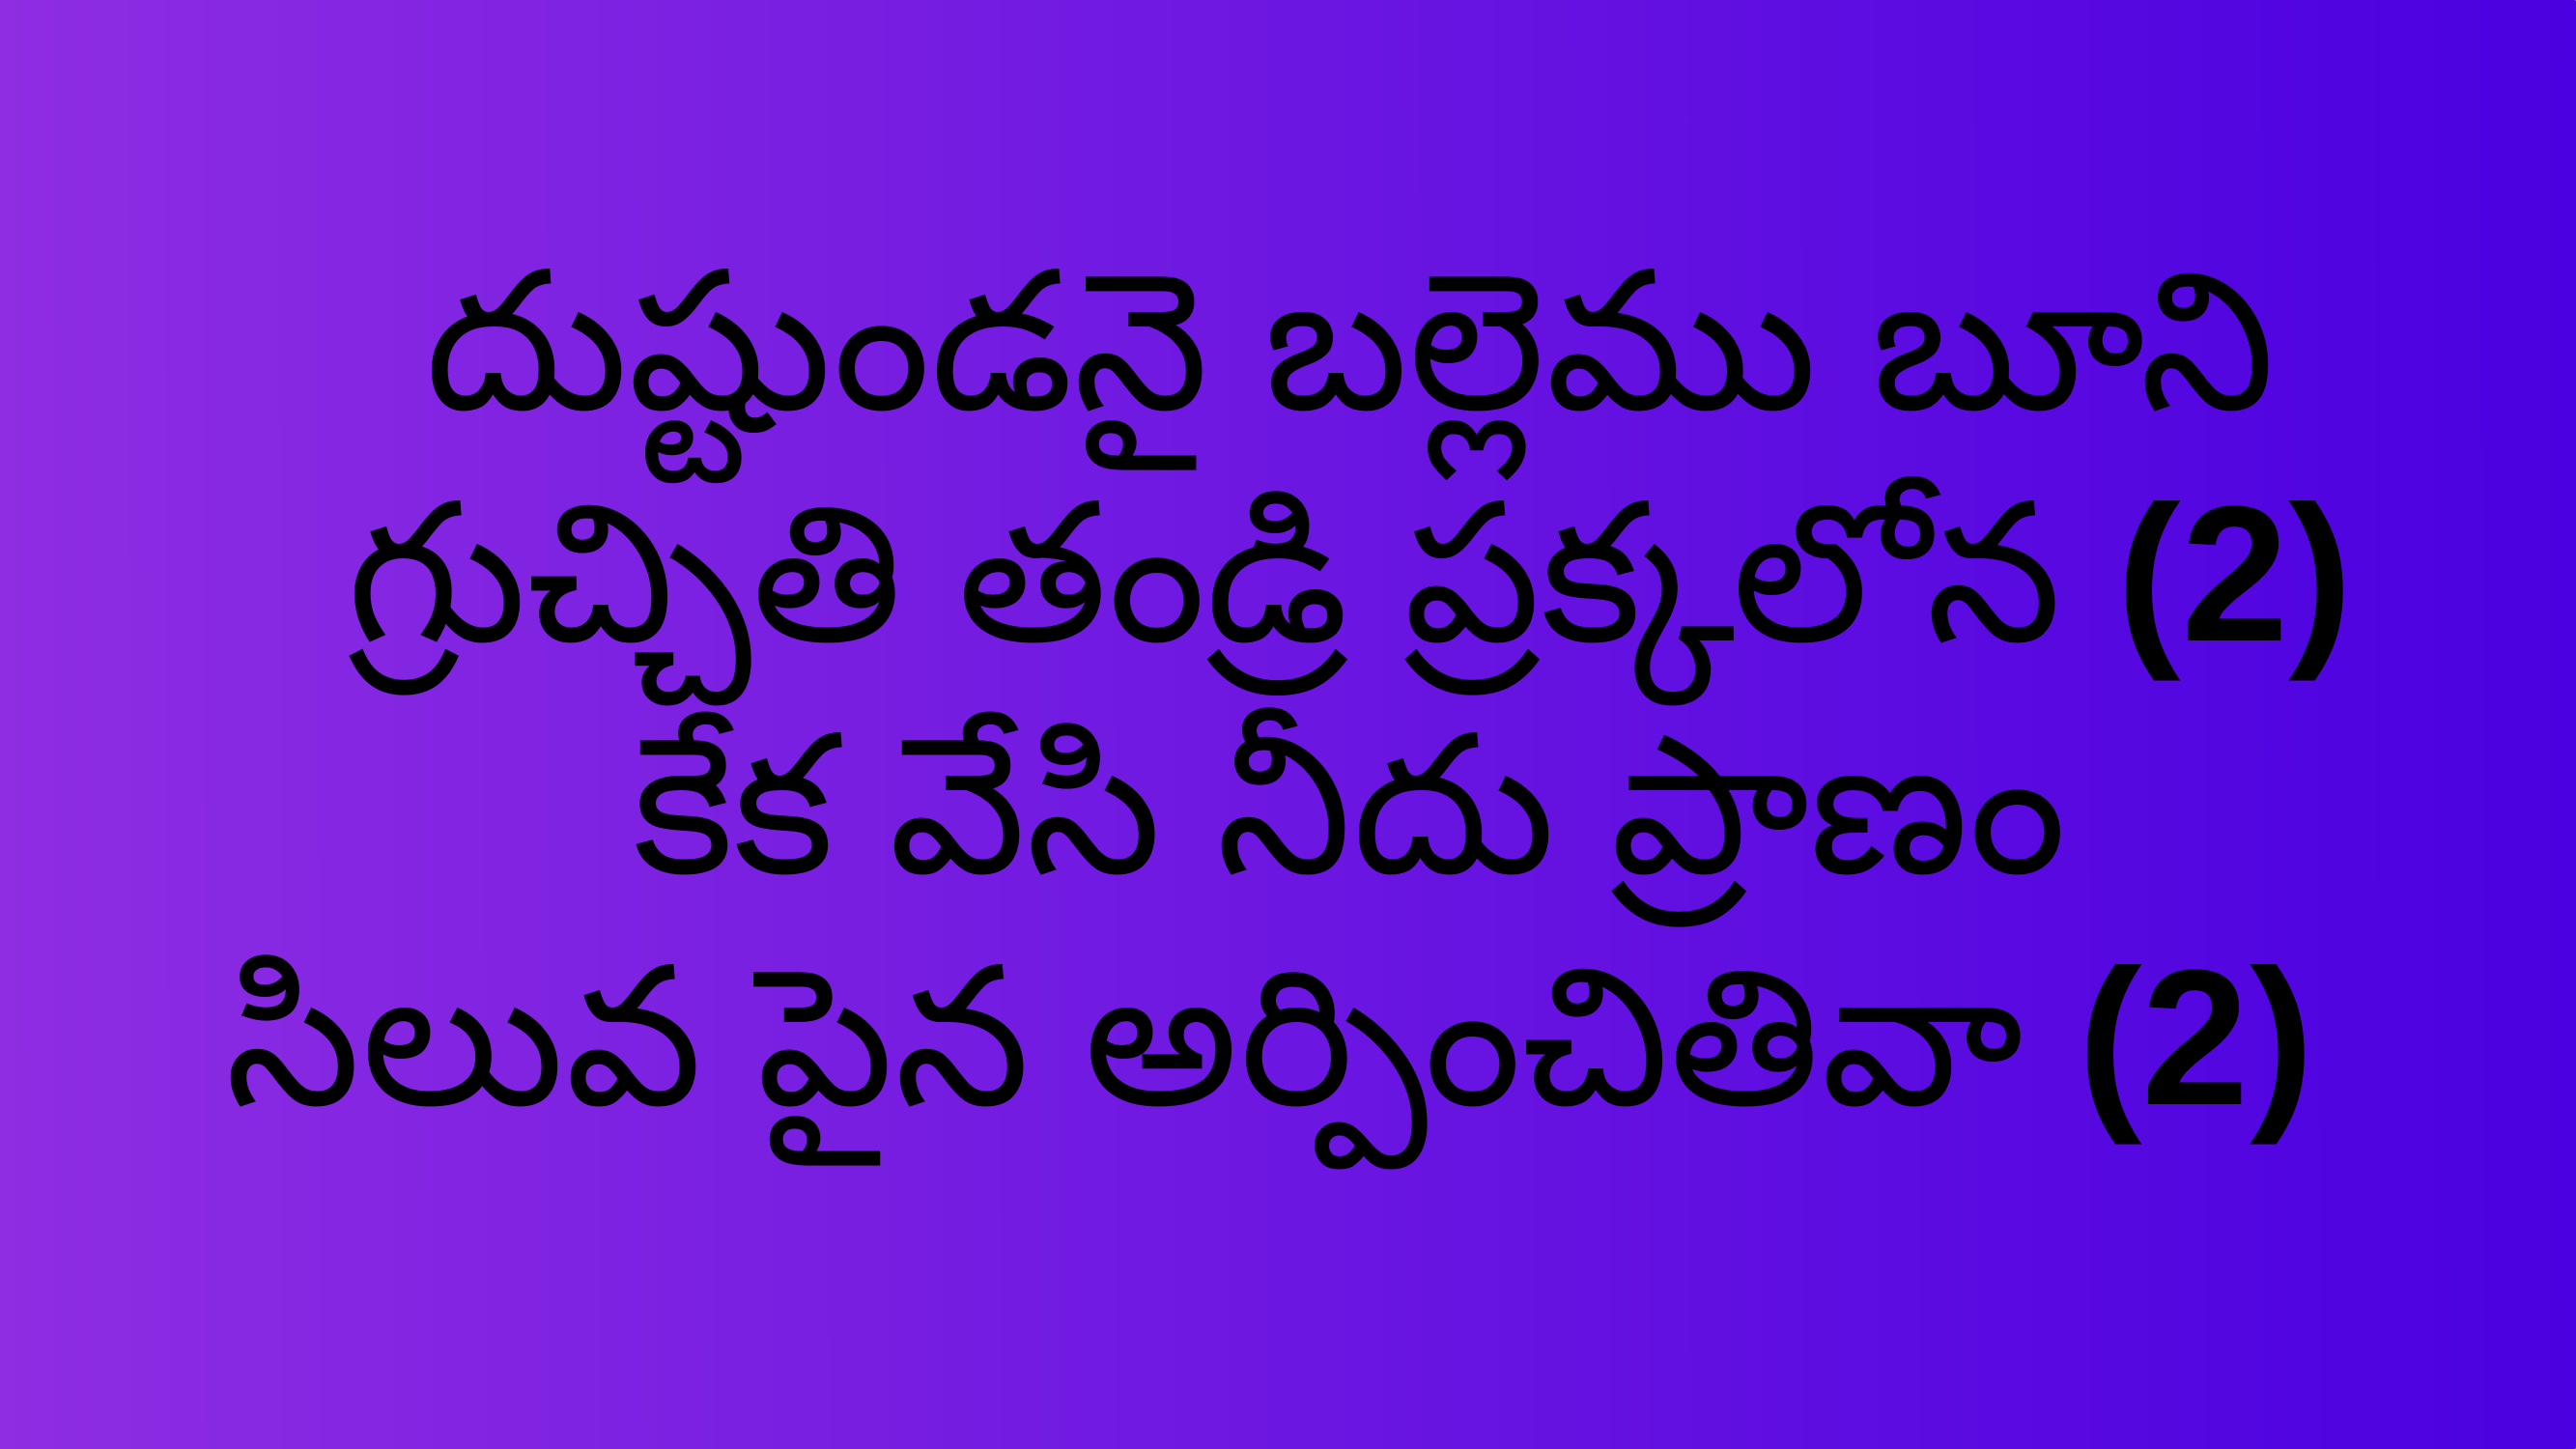

దుష్టుండనై బల్లెము బూని
గ్రుచ్చితి తండ్రి ప్రక్కలోన (2)
కేక వేసి నీదు ప్రాణం
సిలువ పైన అర్పించితివా (2)